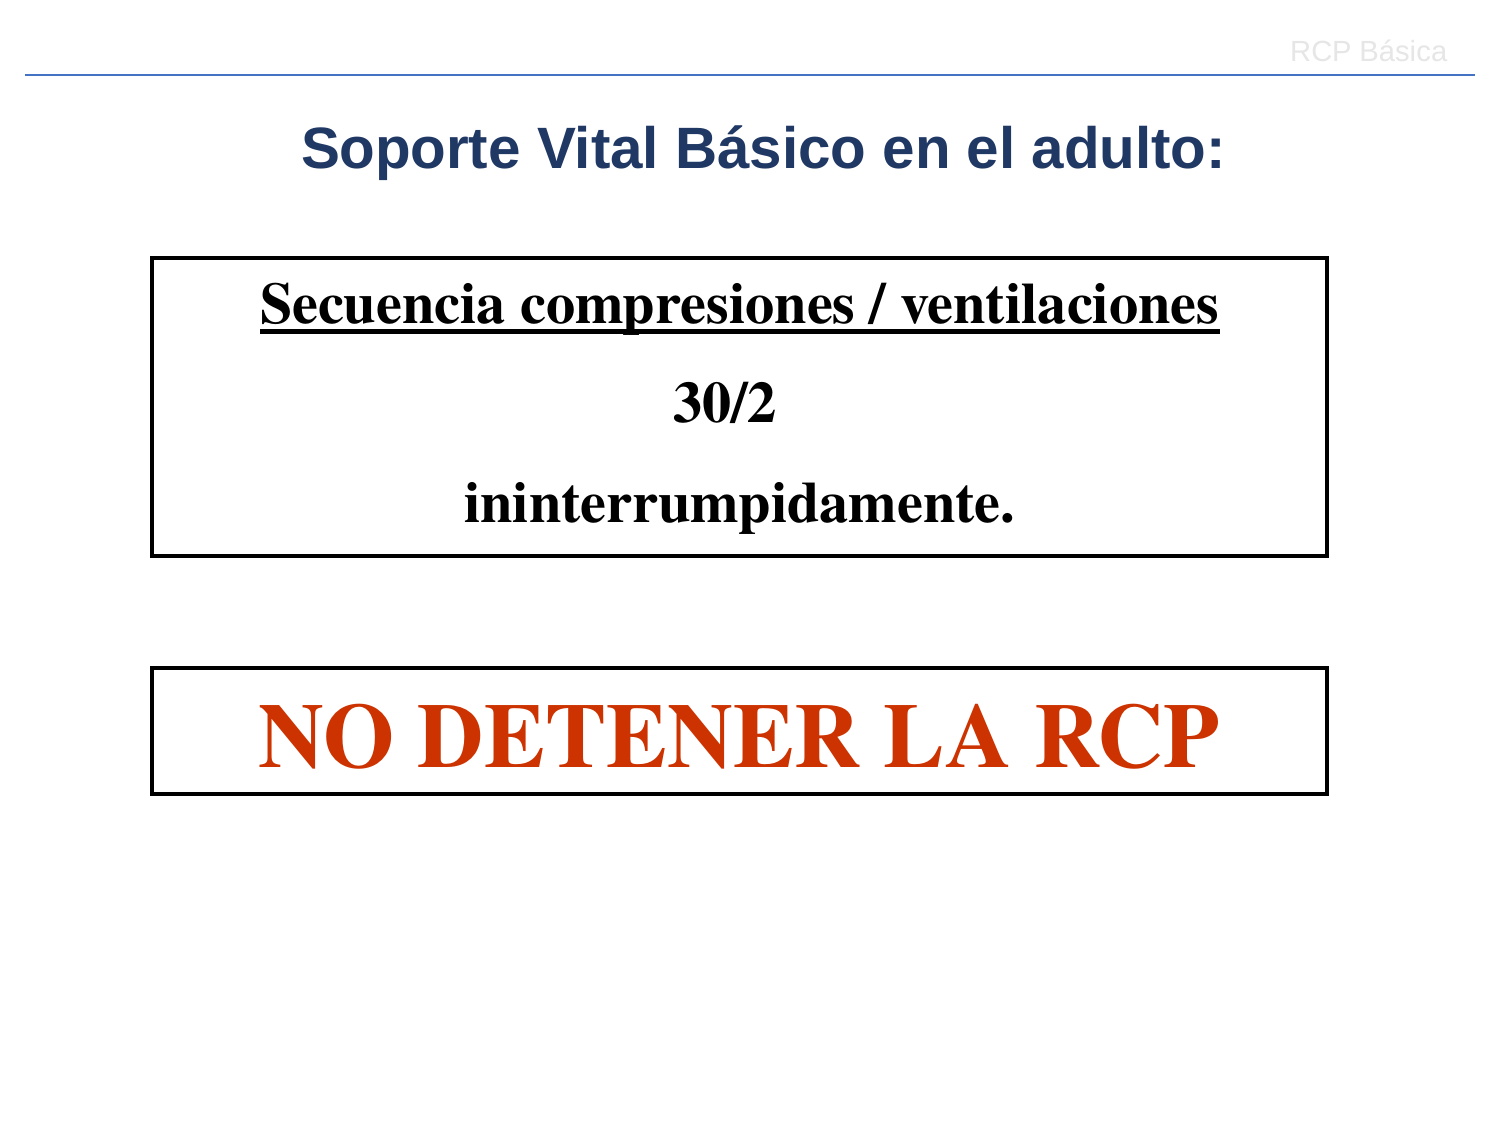

RCP Básica
Soporte Vital Básico en el adulto:
Secuencia compresiones / ventilaciones
30/2
 ininterrumpidamente.
NO DETENER LA RCP